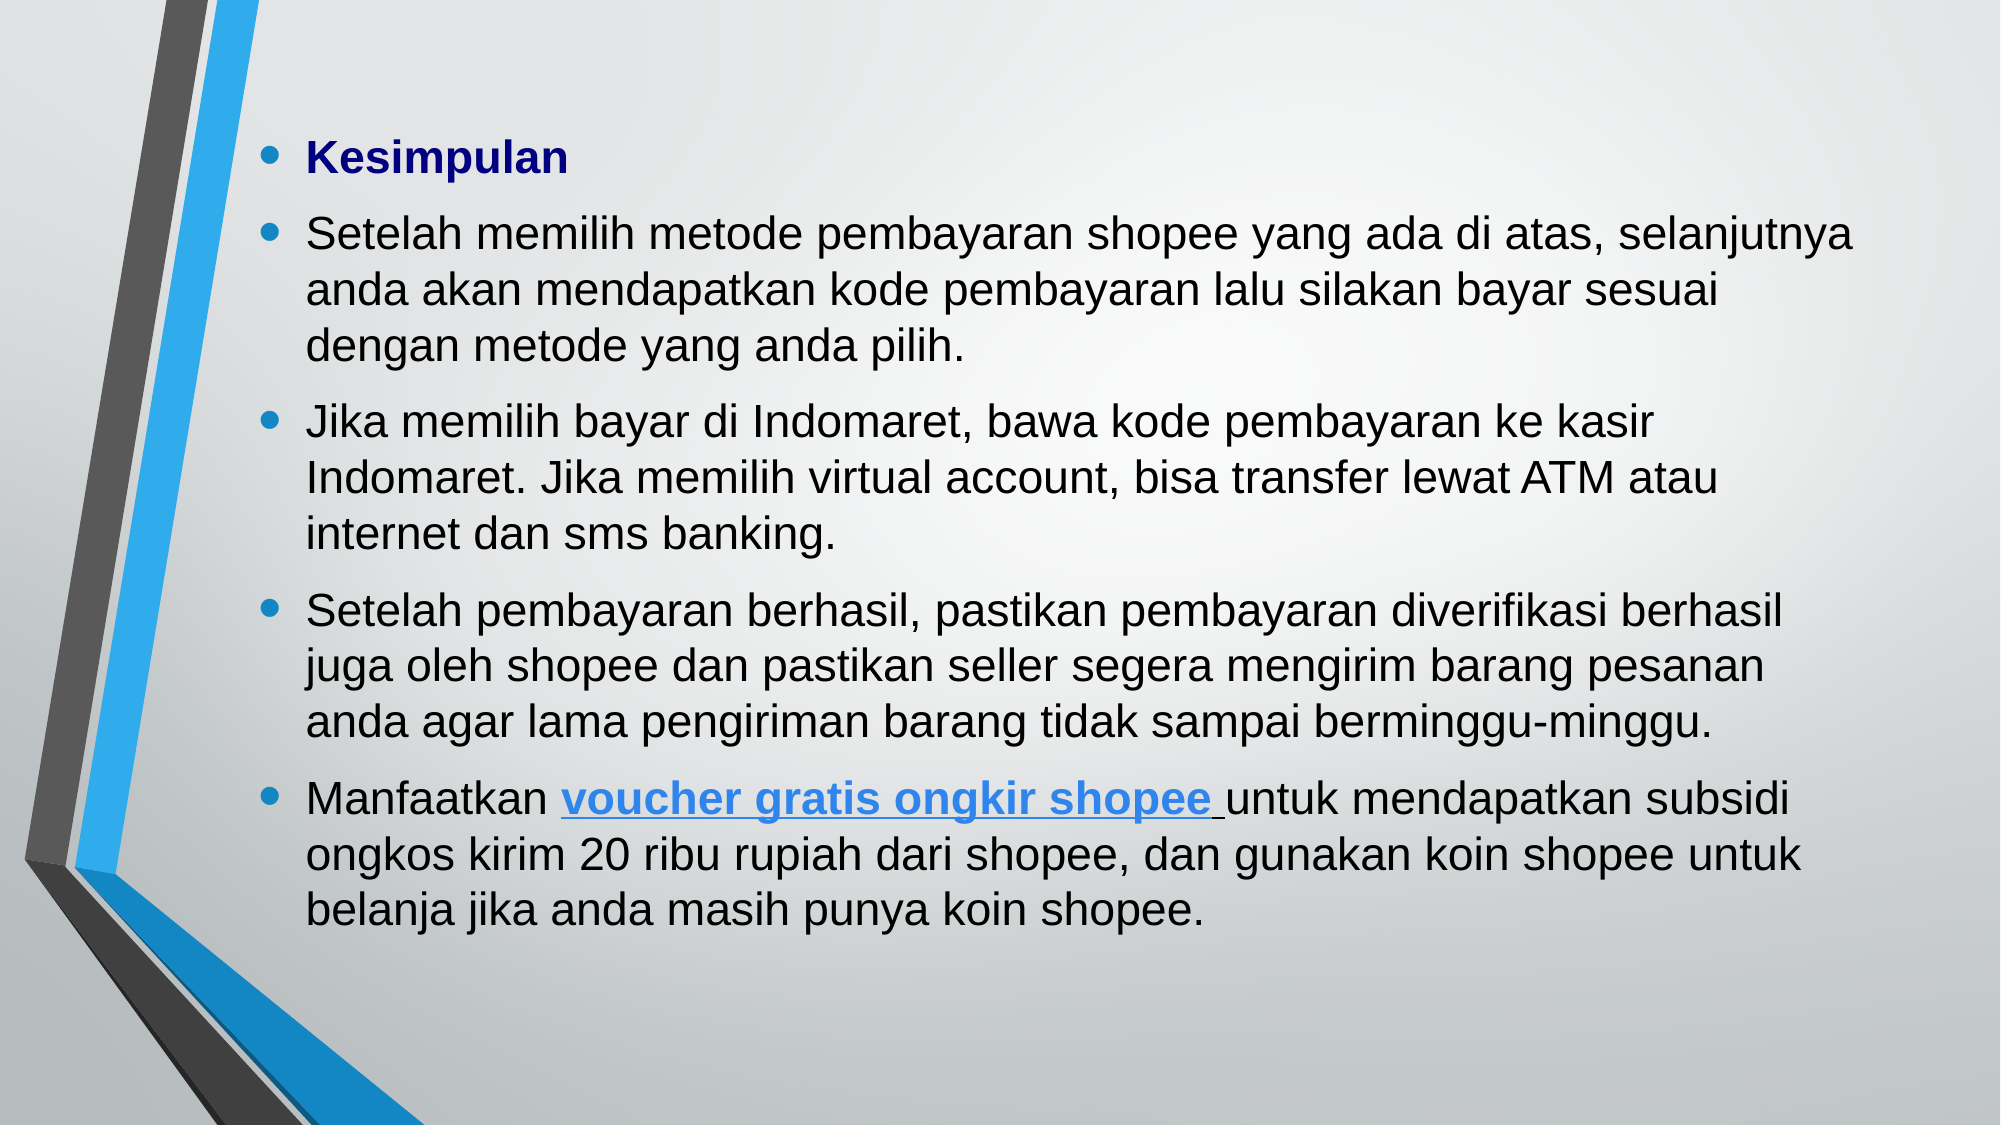

Kesimpulan
Setelah memilih metode pembayaran shopee yang ada di atas, selanjutnya anda akan mendapatkan kode pembayaran lalu silakan bayar sesuai dengan metode yang anda pilih.
Jika memilih bayar di Indomaret, bawa kode pembayaran ke kasir Indomaret. Jika memilih virtual account, bisa transfer lewat ATM atau internet dan sms banking.
Setelah pembayaran berhasil, pastikan pembayaran diverifikasi berhasil juga oleh shopee dan pastikan seller segera mengirim barang pesanan anda agar lama pengiriman barang tidak sampai berminggu-minggu.
Manfaatkan voucher gratis ongkir shopee untuk mendapatkan subsidi ongkos kirim 20 ribu rupiah dari shopee, dan gunakan koin shopee untuk belanja jika anda masih punya koin shopee.